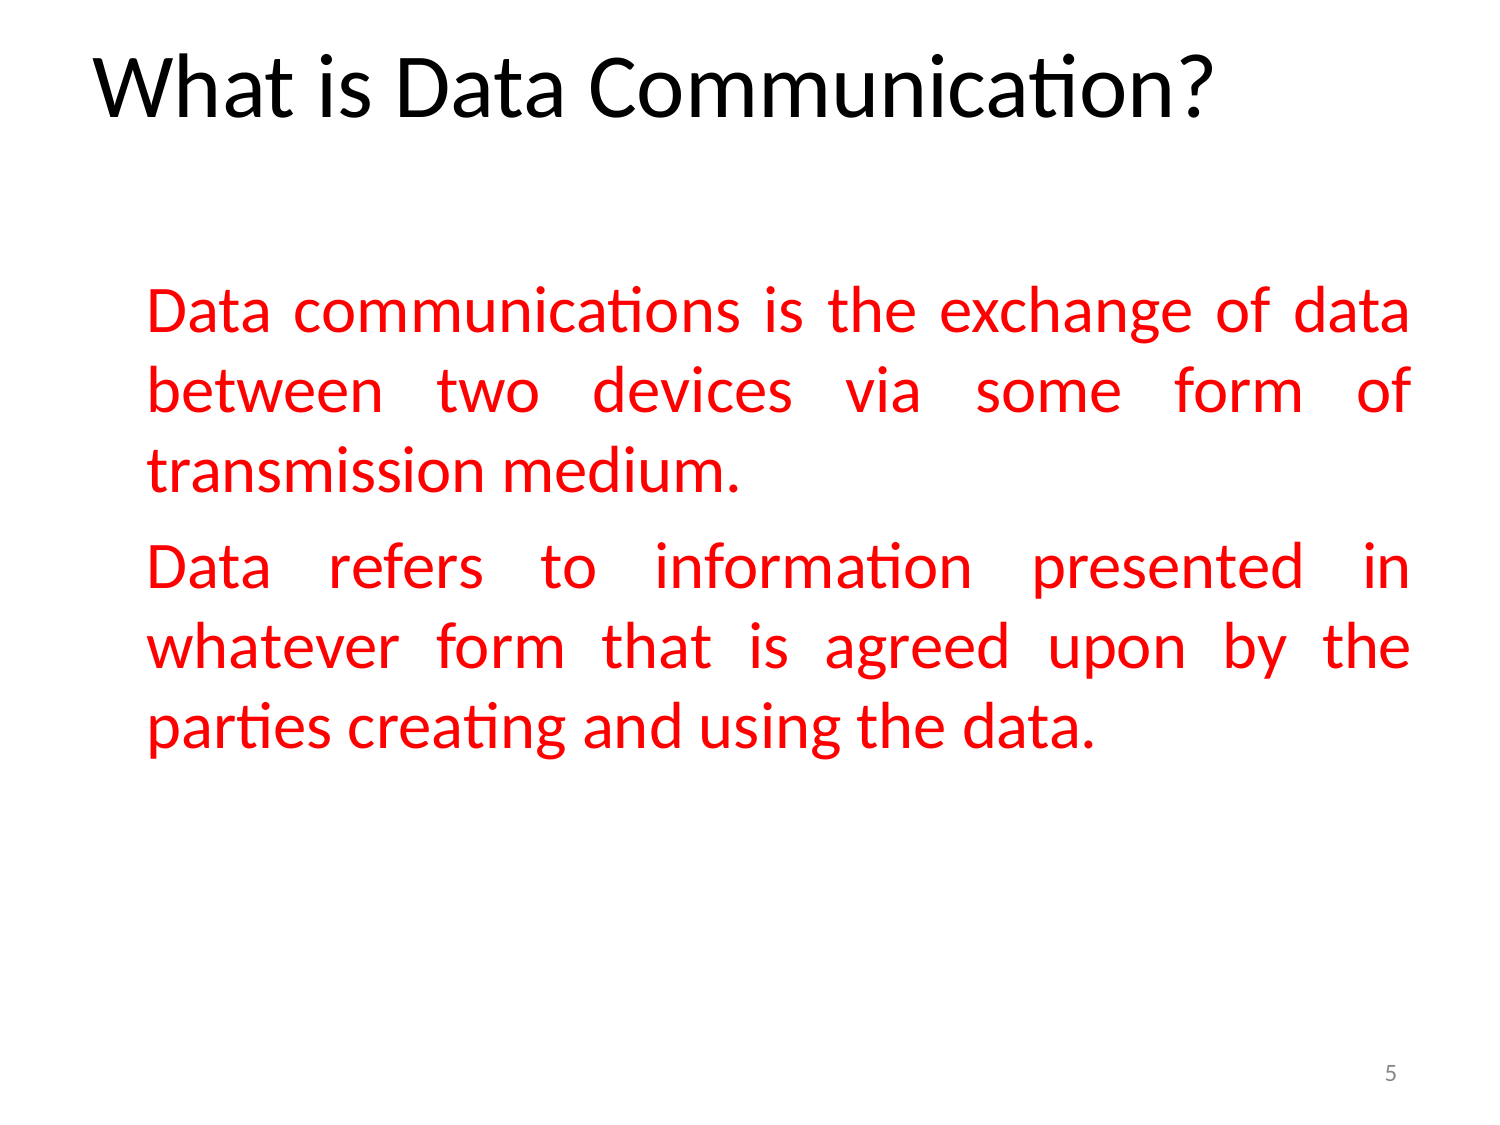

# What is Data Communication?
Data communications is the exchange of data between  two  devices  via  some  form  of transmission medium.
Data  refers  to  information  presented  in whatever  form  that  is  agreed  upon  by  the parties creating and using the data.
5